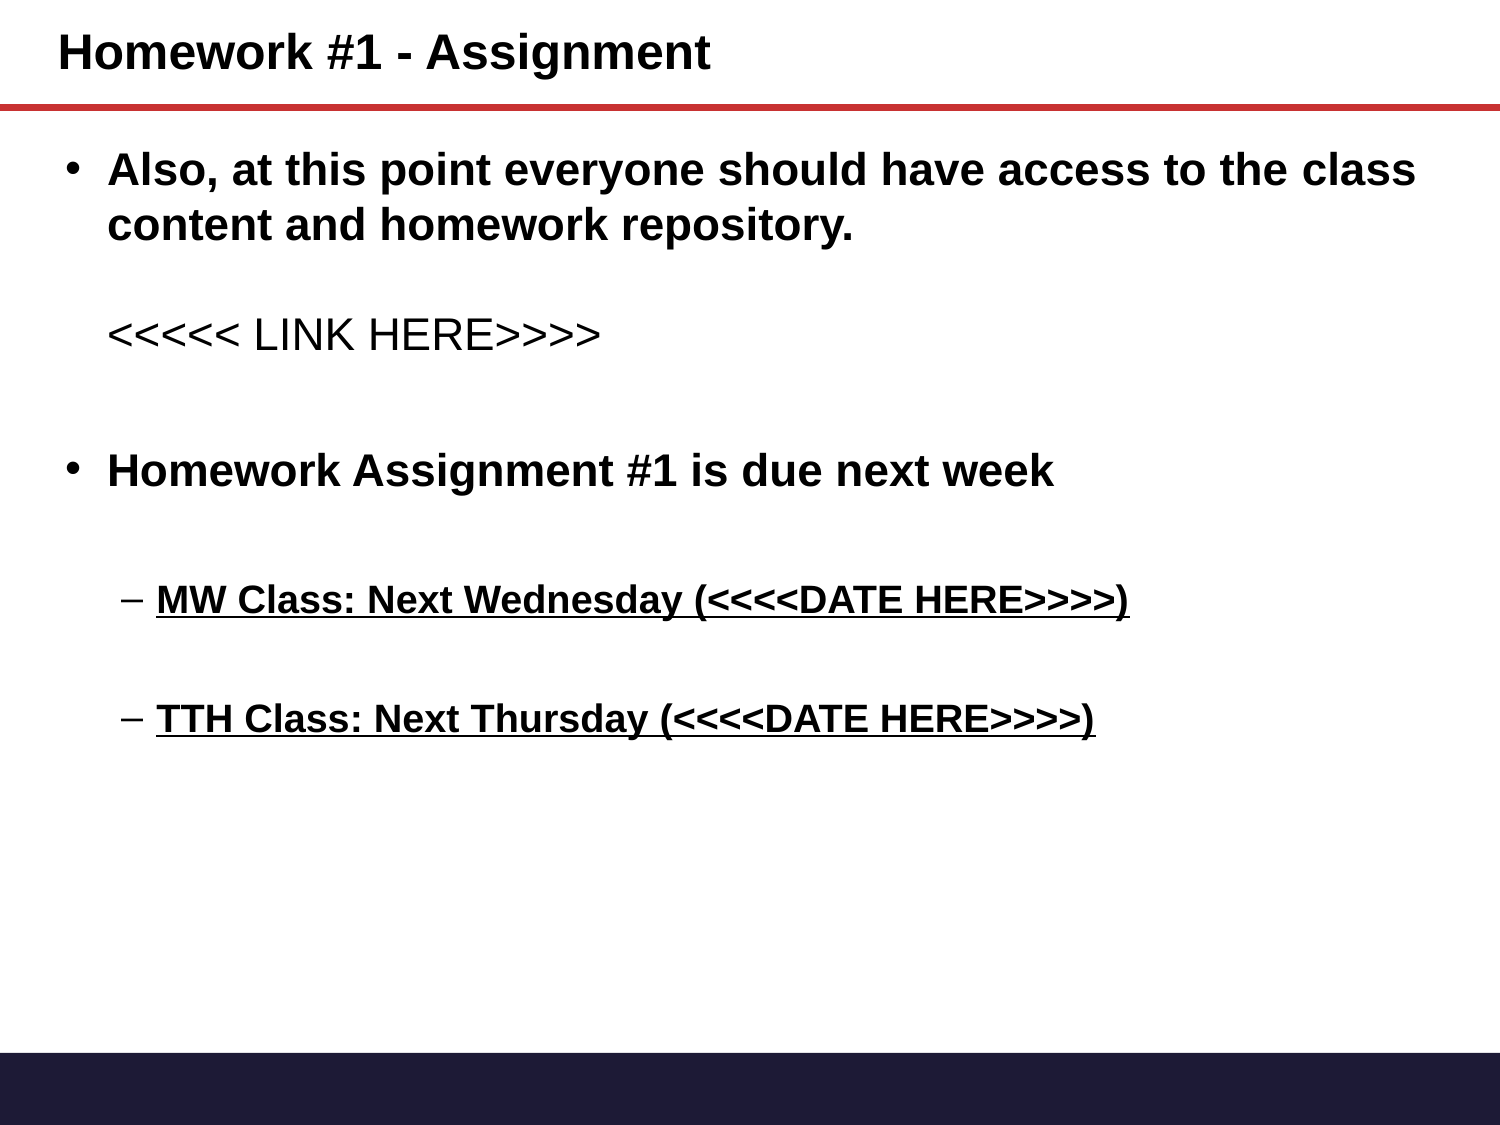

# Homework #1 - Assignment
Also, at this point everyone should have access to the class content and homework repository.
<<<<< LINK HERE>>>>

Homework Assignment #1 is due next week

MW Class: Next Wednesday (<<<<DATE HERE>>>>)

TTH Class: Next Thursday (<<<<DATE HERE>>>>)